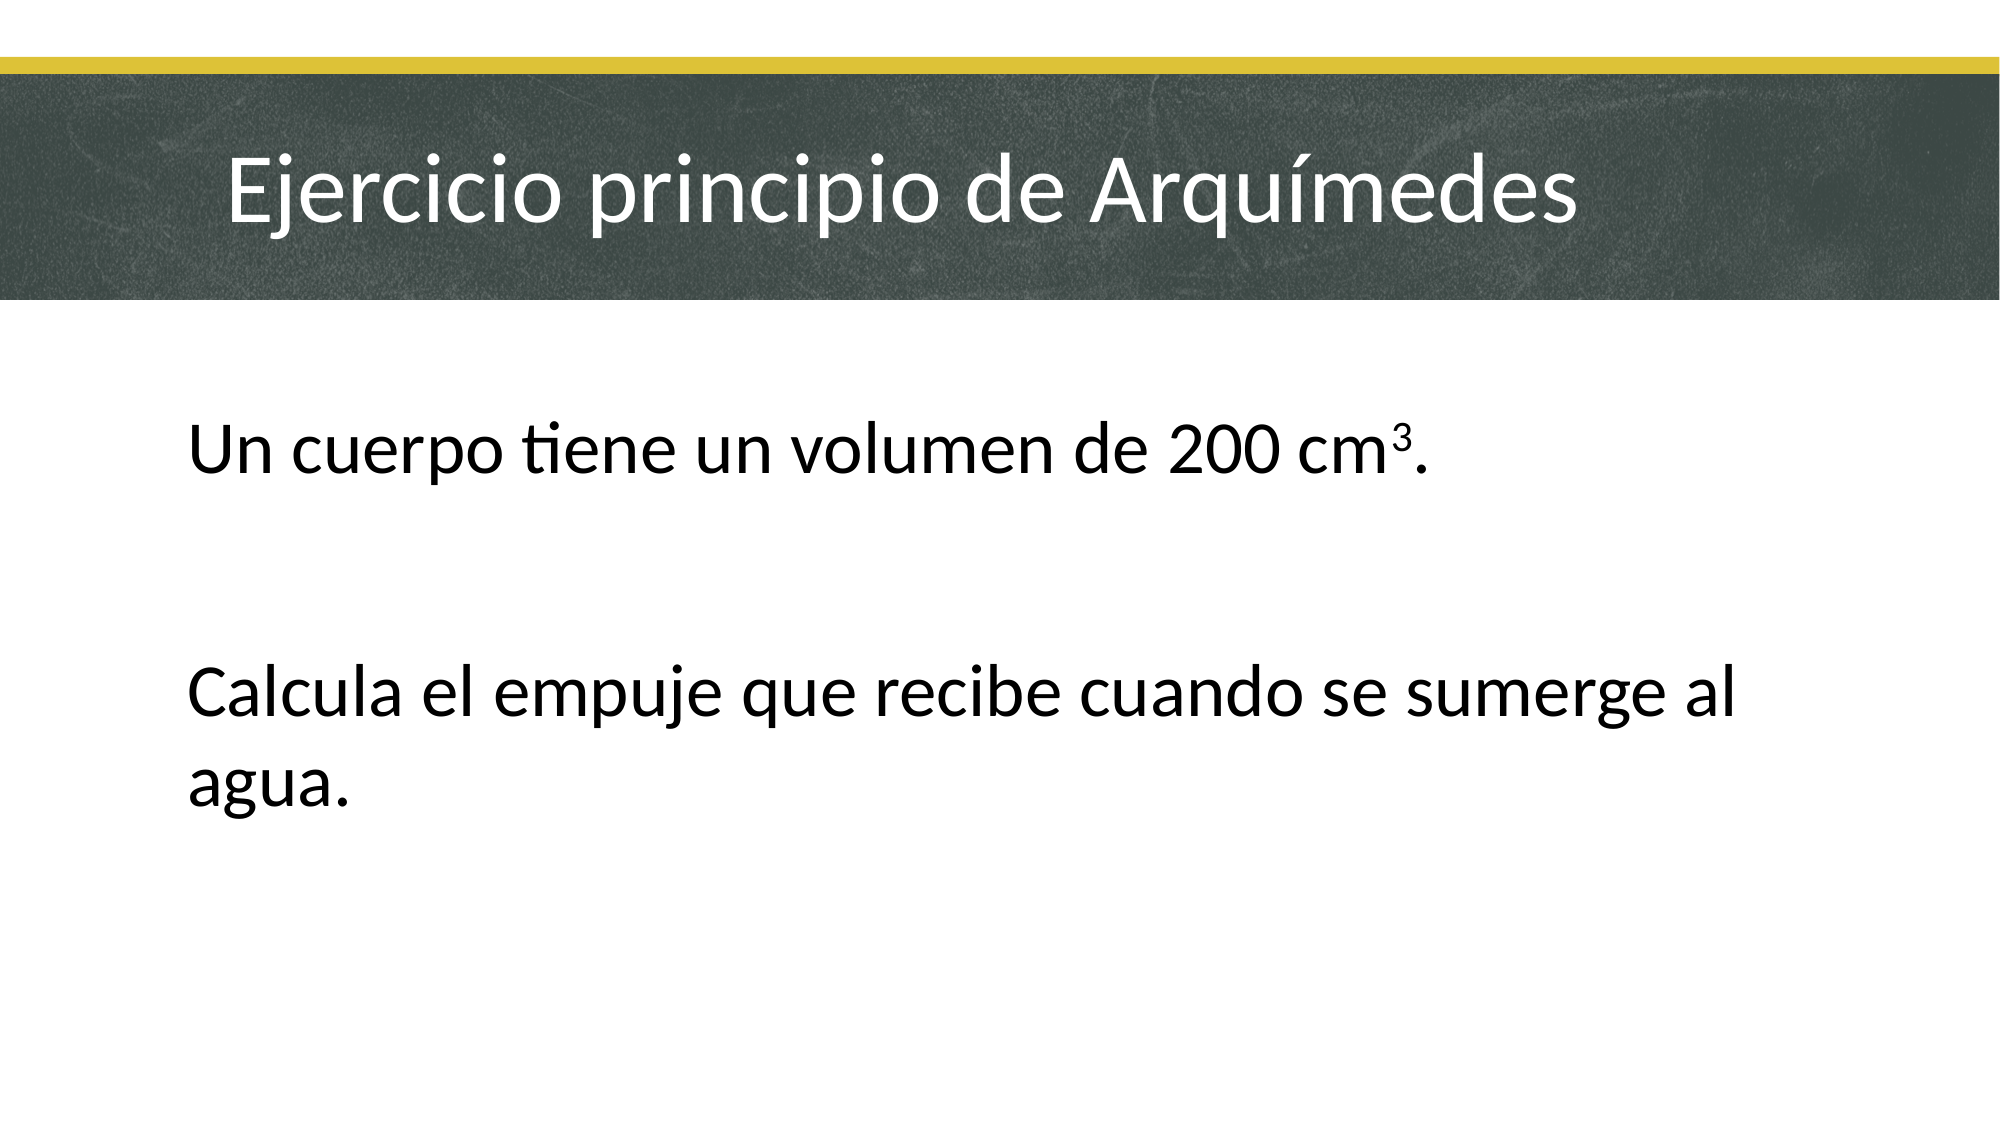

# Ejercicio principio de Arquímedes
Un cuerpo tiene un volumen de 200 cm3.

Calcula el empuje que recibe cuando se sumerge al agua.